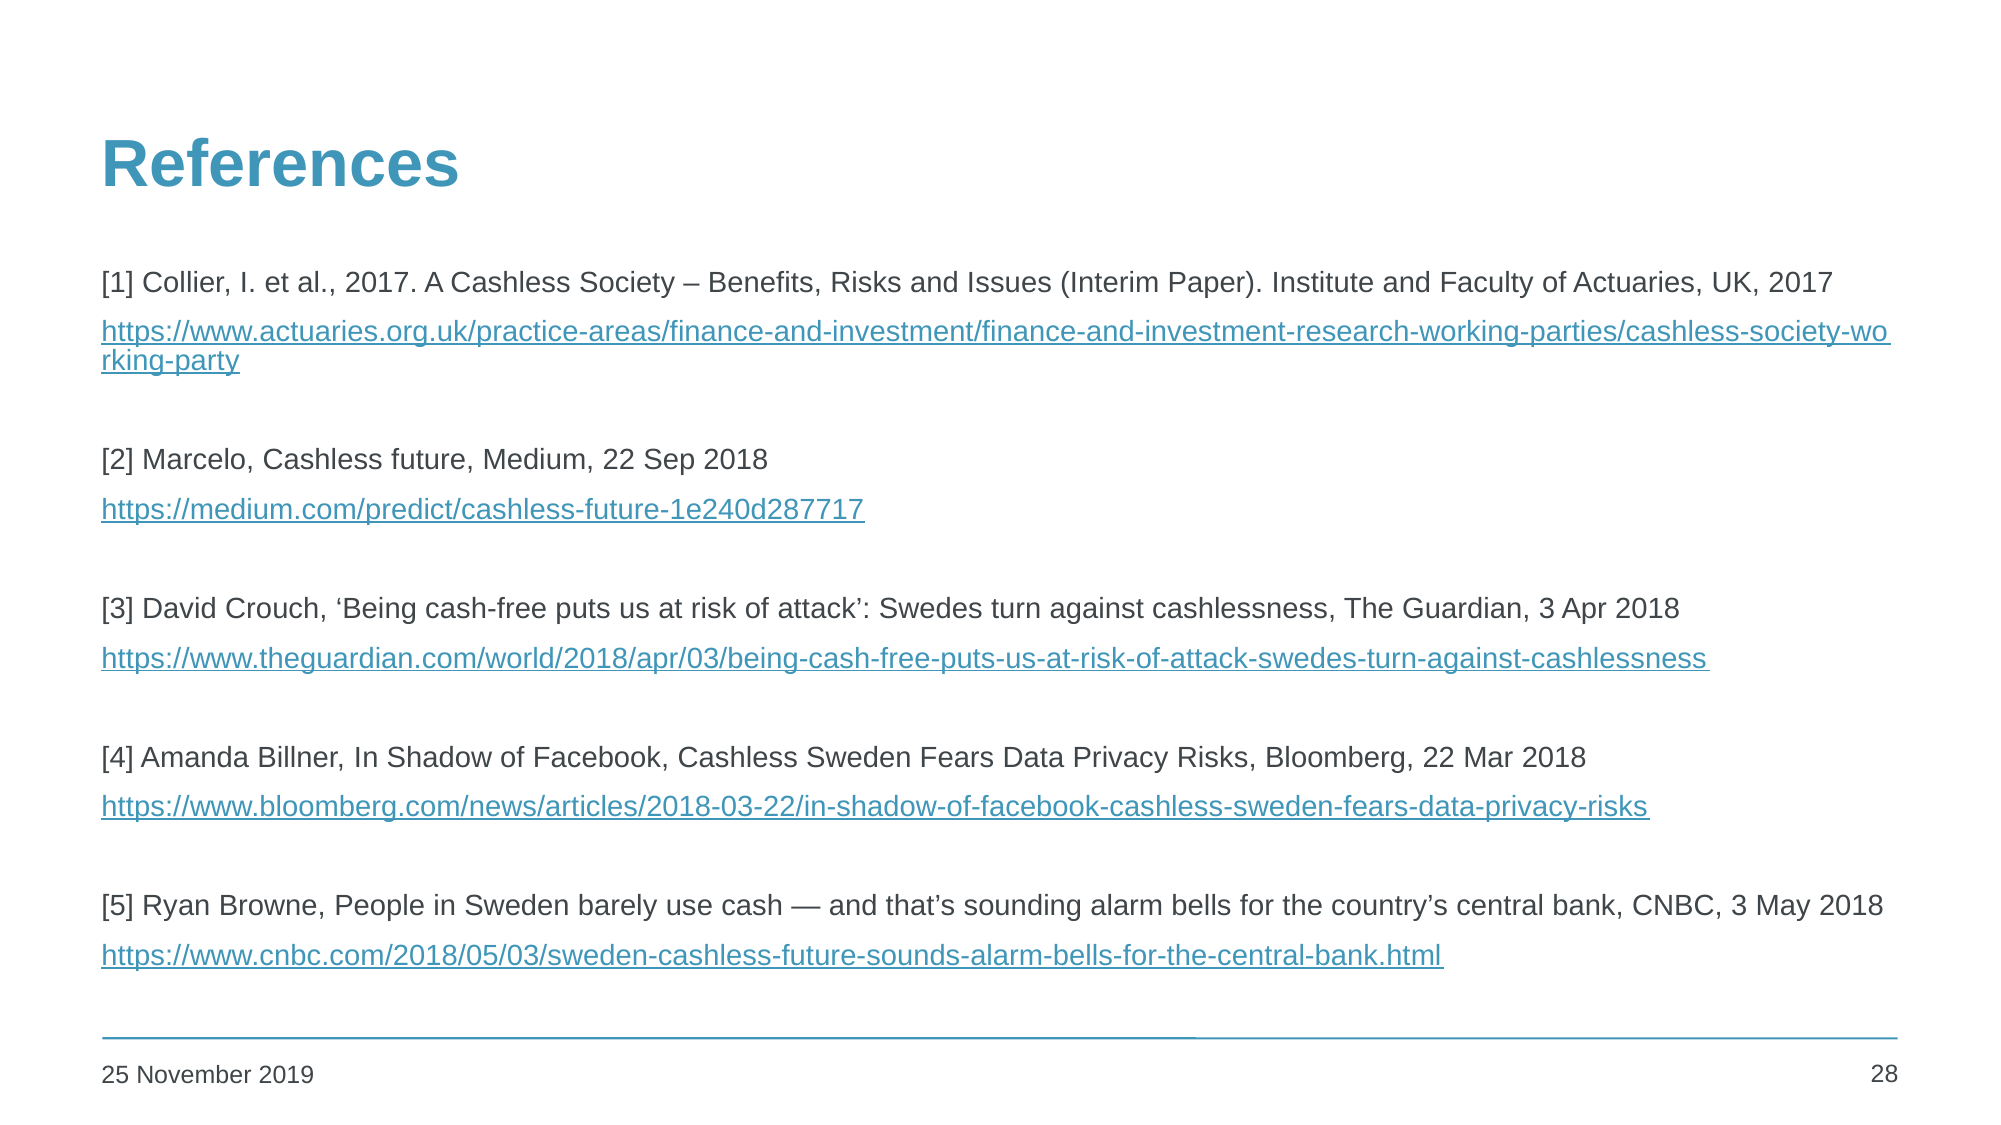

# References
[1] Collier, I. et al., 2017. A Cashless Society – Benefits, Risks and Issues (Interim Paper). Institute and Faculty of Actuaries, UK, 2017
https://www.actuaries.org.uk/practice-areas/finance-and-investment/finance-and-investment-research-working-parties/cashless-society-working-party

[2] Marcelo, Cashless future, Medium, 22 Sep 2018
https://medium.com/predict/cashless-future-1e240d287717

[3] David Crouch, ‘Being cash-free puts us at risk of attack’: Swedes turn against cashlessness, The Guardian, 3 Apr 2018
https://www.theguardian.com/world/2018/apr/03/being-cash-free-puts-us-at-risk-of-attack-swedes-turn-against-cashlessness

[4] Amanda Billner, In Shadow of Facebook, Cashless Sweden Fears Data Privacy Risks, Bloomberg, 22 Mar 2018
https://www.bloomberg.com/news/articles/2018-03-22/in-shadow-of-facebook-cashless-sweden-fears-data-privacy-risks

[5] Ryan Browne, People in Sweden barely use cash — and that’s sounding alarm bells for the country’s central bank, CNBC, 3 May 2018
https://www.cnbc.com/2018/05/03/sweden-cashless-future-sounds-alarm-bells-for-the-central-bank.html

28
25 November 2019